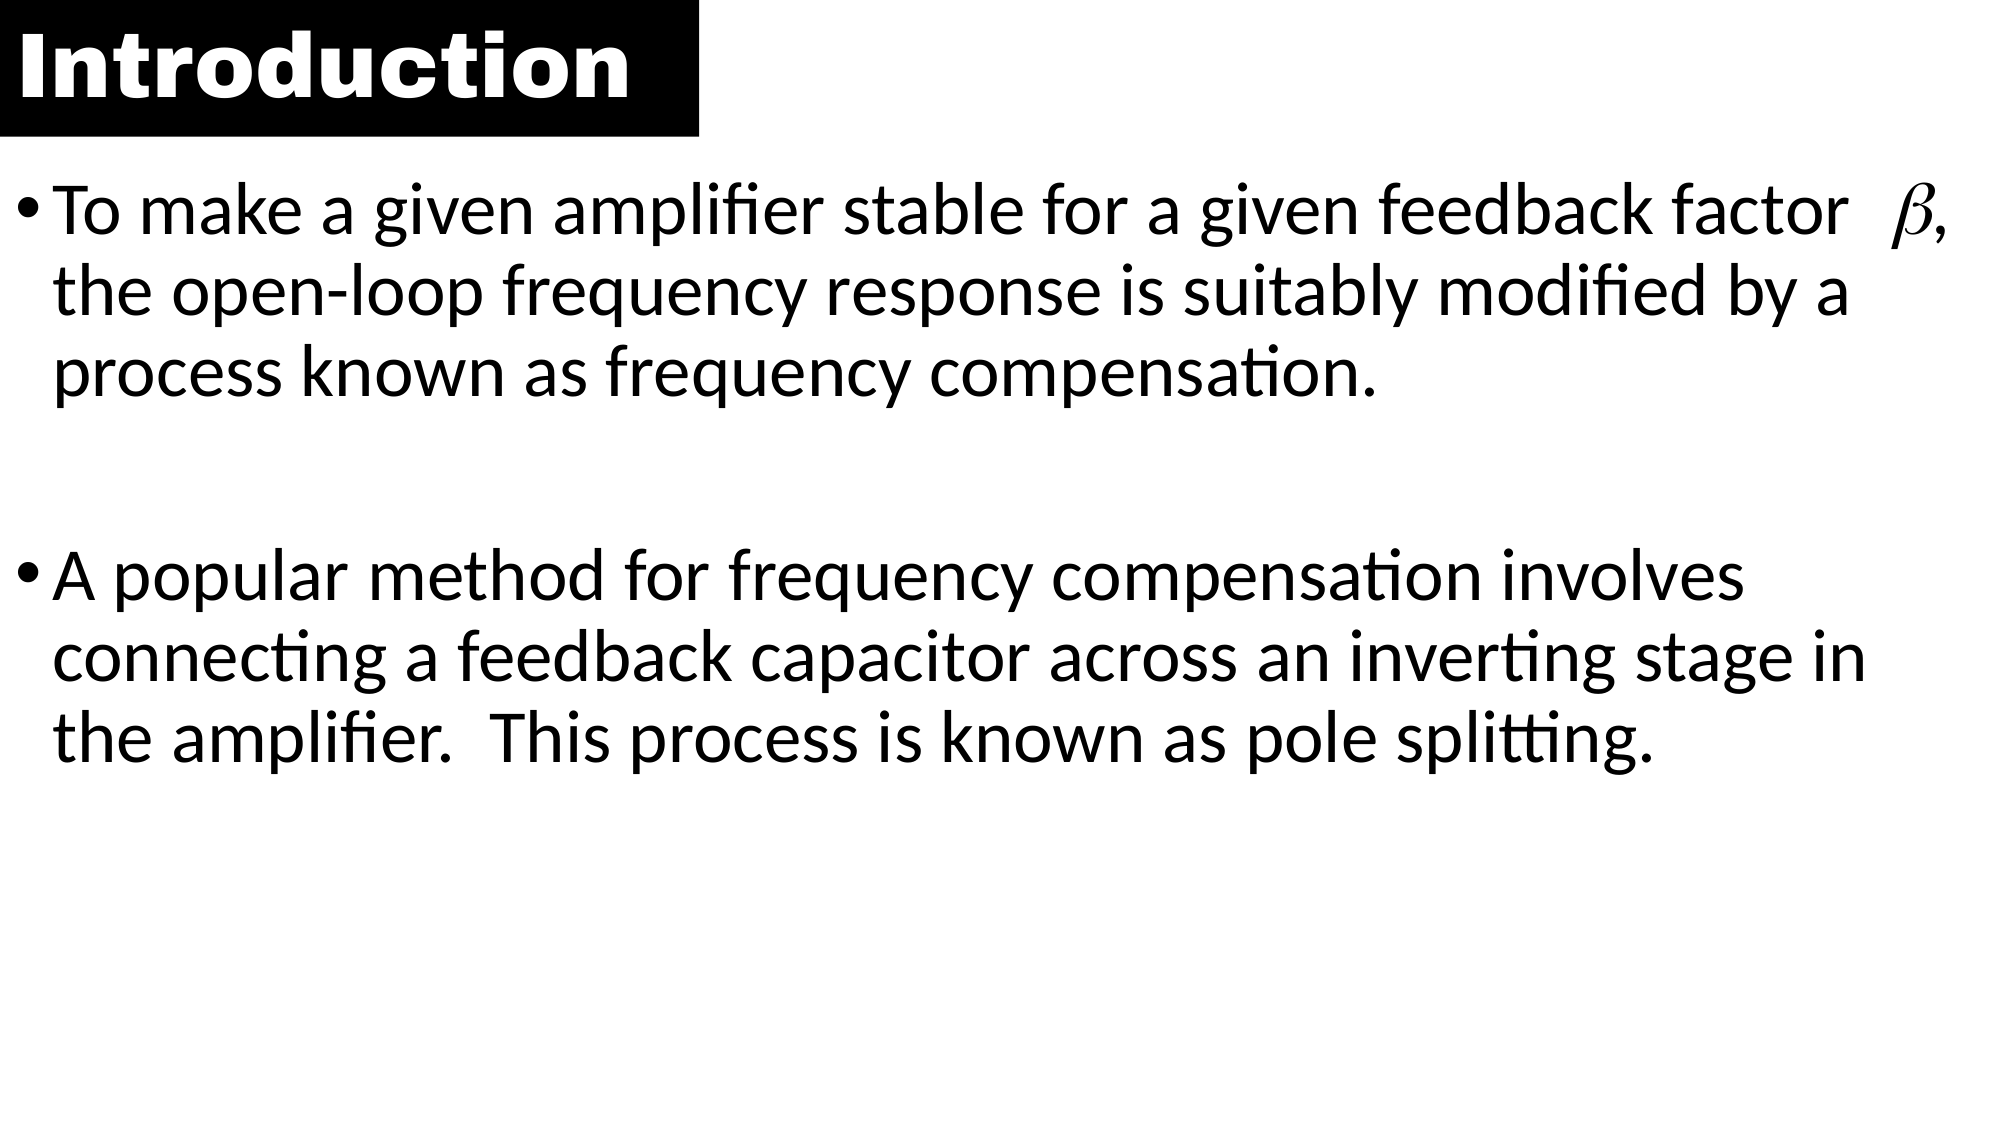

# Introduction
To make a given amplifier stable for a given feedback factor β, the open-loop frequency response is suitably modified by a process known as frequency compensation.

A popular method for frequency compensation involves connecting a feedback capacitor across an inverting stage in the amplifier.  This process is known as pole splitting.